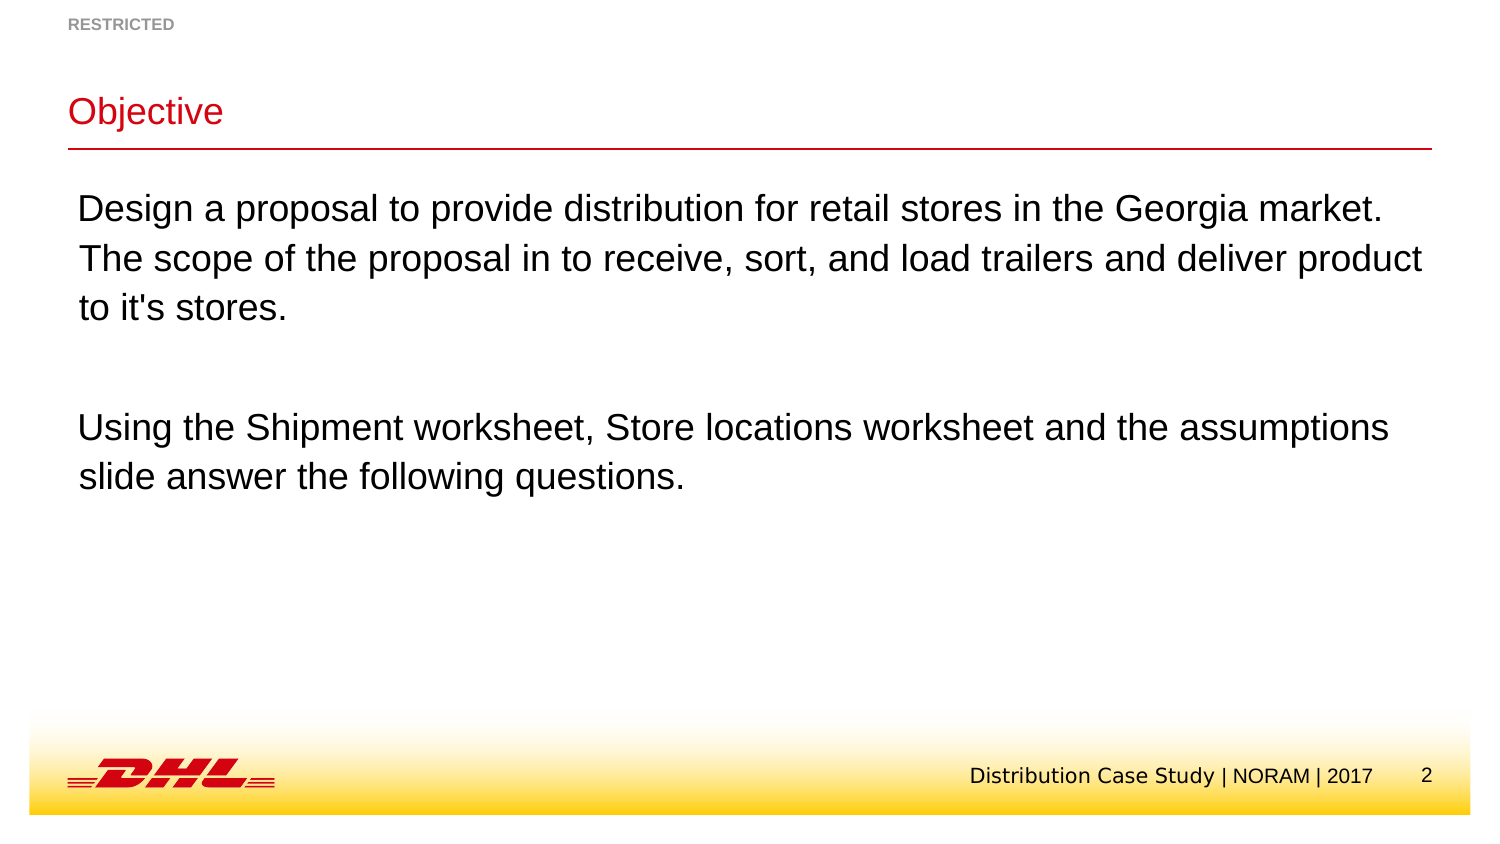

# Objective
Design a proposal to provide distribution for retail stores in the Georgia market. The scope of the proposal in to receive, sort, and load trailers and deliver product to it's stores.

Using the Shipment worksheet, Store locations worksheet and the assumptions slide answer the following questions.
Distribution Case Study | NORAM | 2017